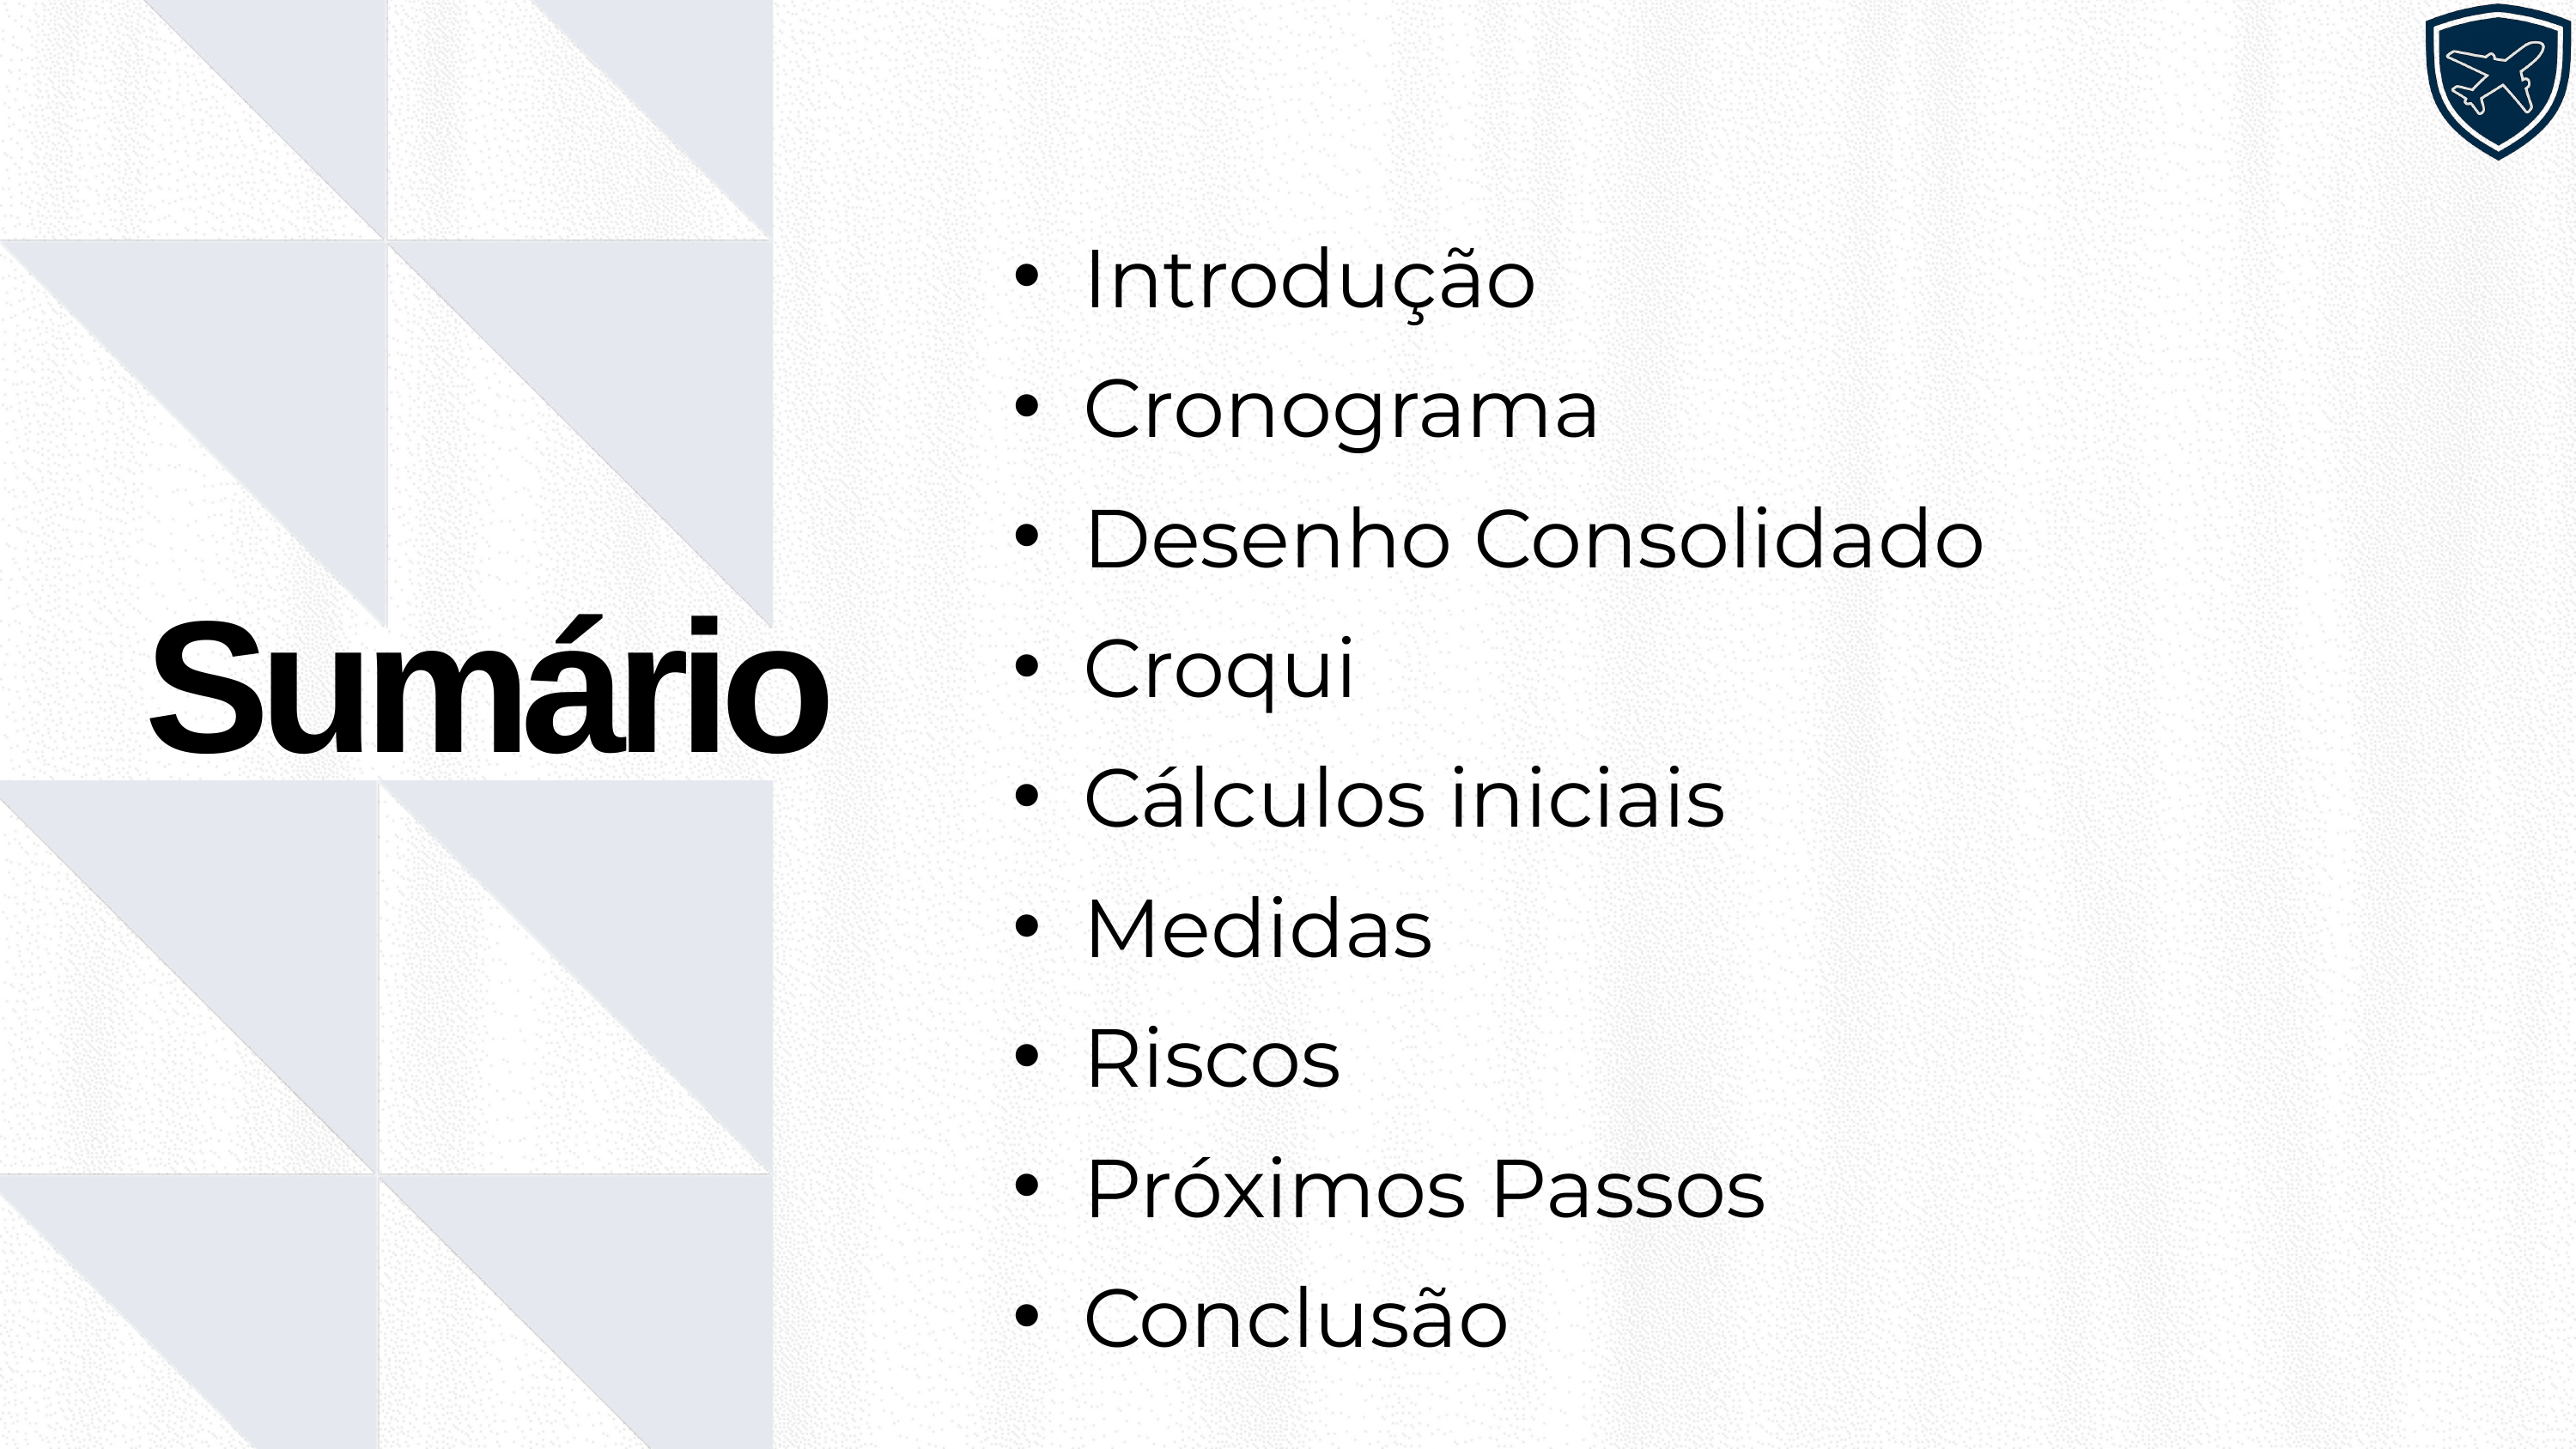

Introdução
Cronograma
Desenho Consolidado
Croqui
Cálculos iniciais
Medidas
Riscos
Próximos Passos
Conclusão
Sumário